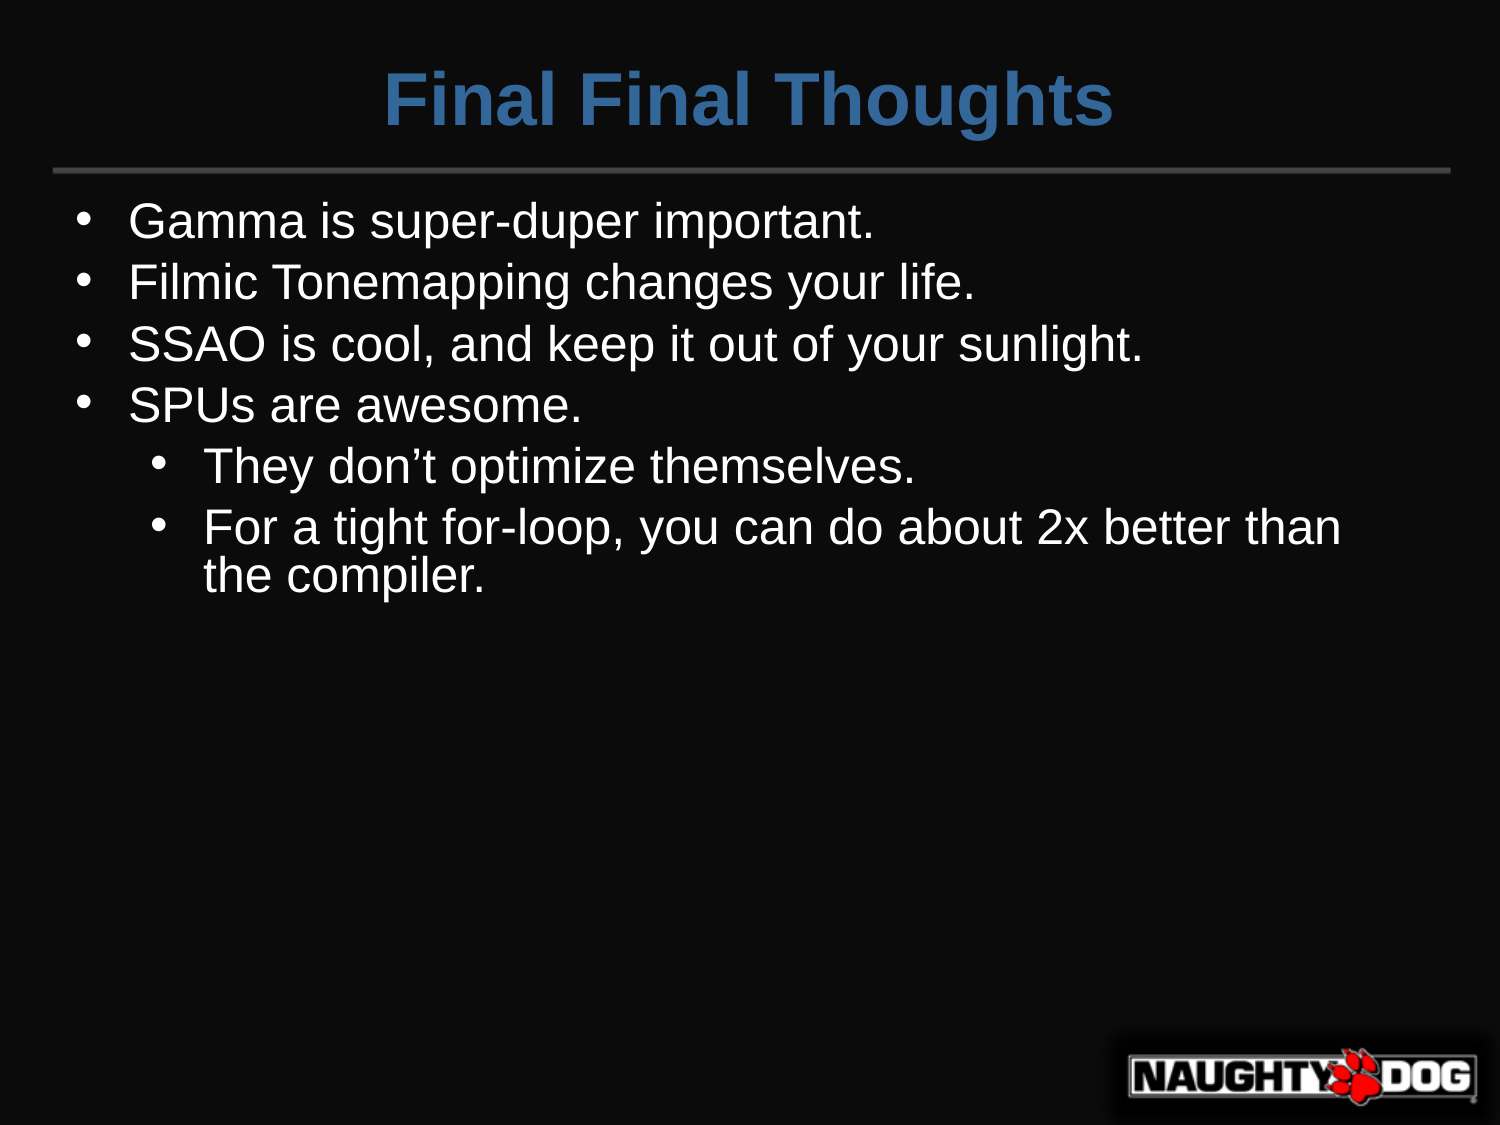

Final Final Thoughts
Gamma is super-duper important.
Filmic Tonemapping changes your life.
SSAO is cool, and keep it out of your sunlight.
SPUs are awesome.
They don’t optimize themselves.
For a tight for-loop, you can do about 2x better than the compiler.